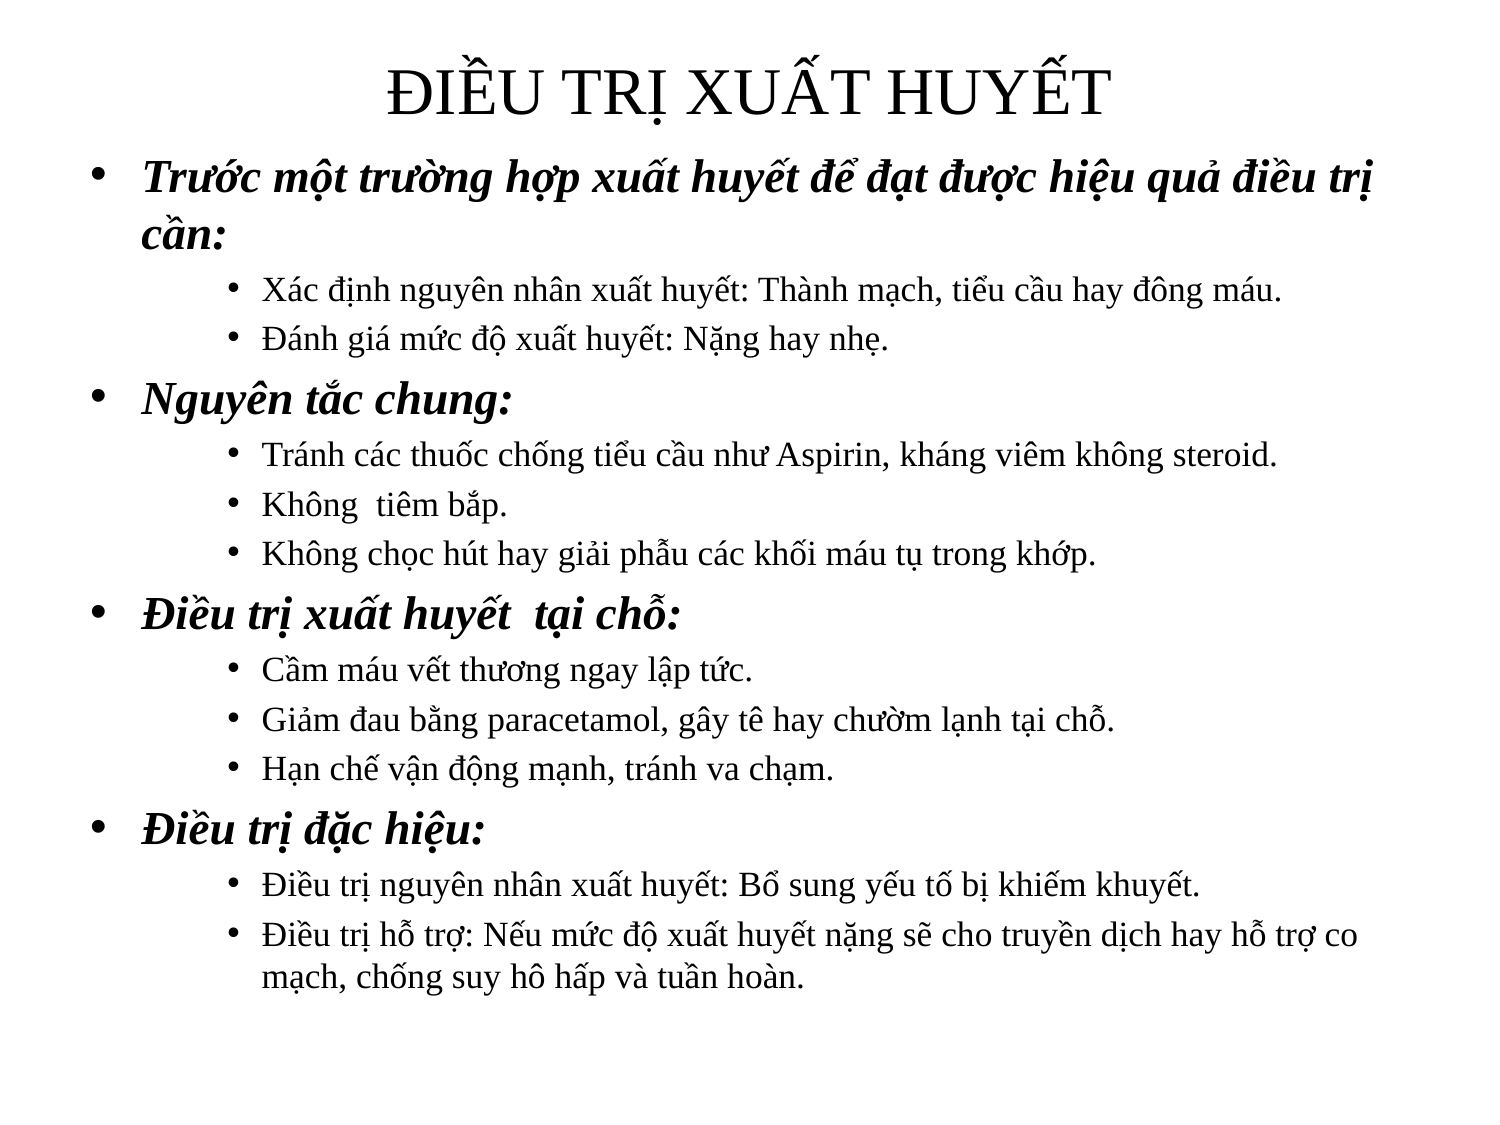

# ĐIỀU TRỊ XUẤT HUYẾT
Trước một trường hợp xuất huyết để đạt được hiệu quả điều trị cần:
Xác định nguyên nhân xuất huyết: Thành mạch, tiểu cầu hay đông máu.
Đánh giá mức độ xuất huyết: Nặng hay nhẹ.
Nguyên tắc chung:
Tránh các thuốc chống tiểu cầu như Aspirin, kháng viêm không steroid.
Không  tiêm bắp.
Không chọc hút hay giải phẫu các khối máu tụ trong khớp.
Điều trị xuất huyết  tại chỗ:
Cầm máu vết thương ngay lập tức.
Giảm đau bằng paracetamol, gây tê hay chườm lạnh tại chỗ.
Hạn chế vận động mạnh, tránh va chạm.
Điều trị đặc hiệu:
Điều trị nguyên nhân xuất huyết: Bổ sung yếu tố bị khiếm khuyết.
Điều trị hỗ trợ: Nếu mức độ xuất huyết nặng sẽ cho truyền dịch hay hỗ trợ co mạch, chống suy hô hấp và tuần hoàn.